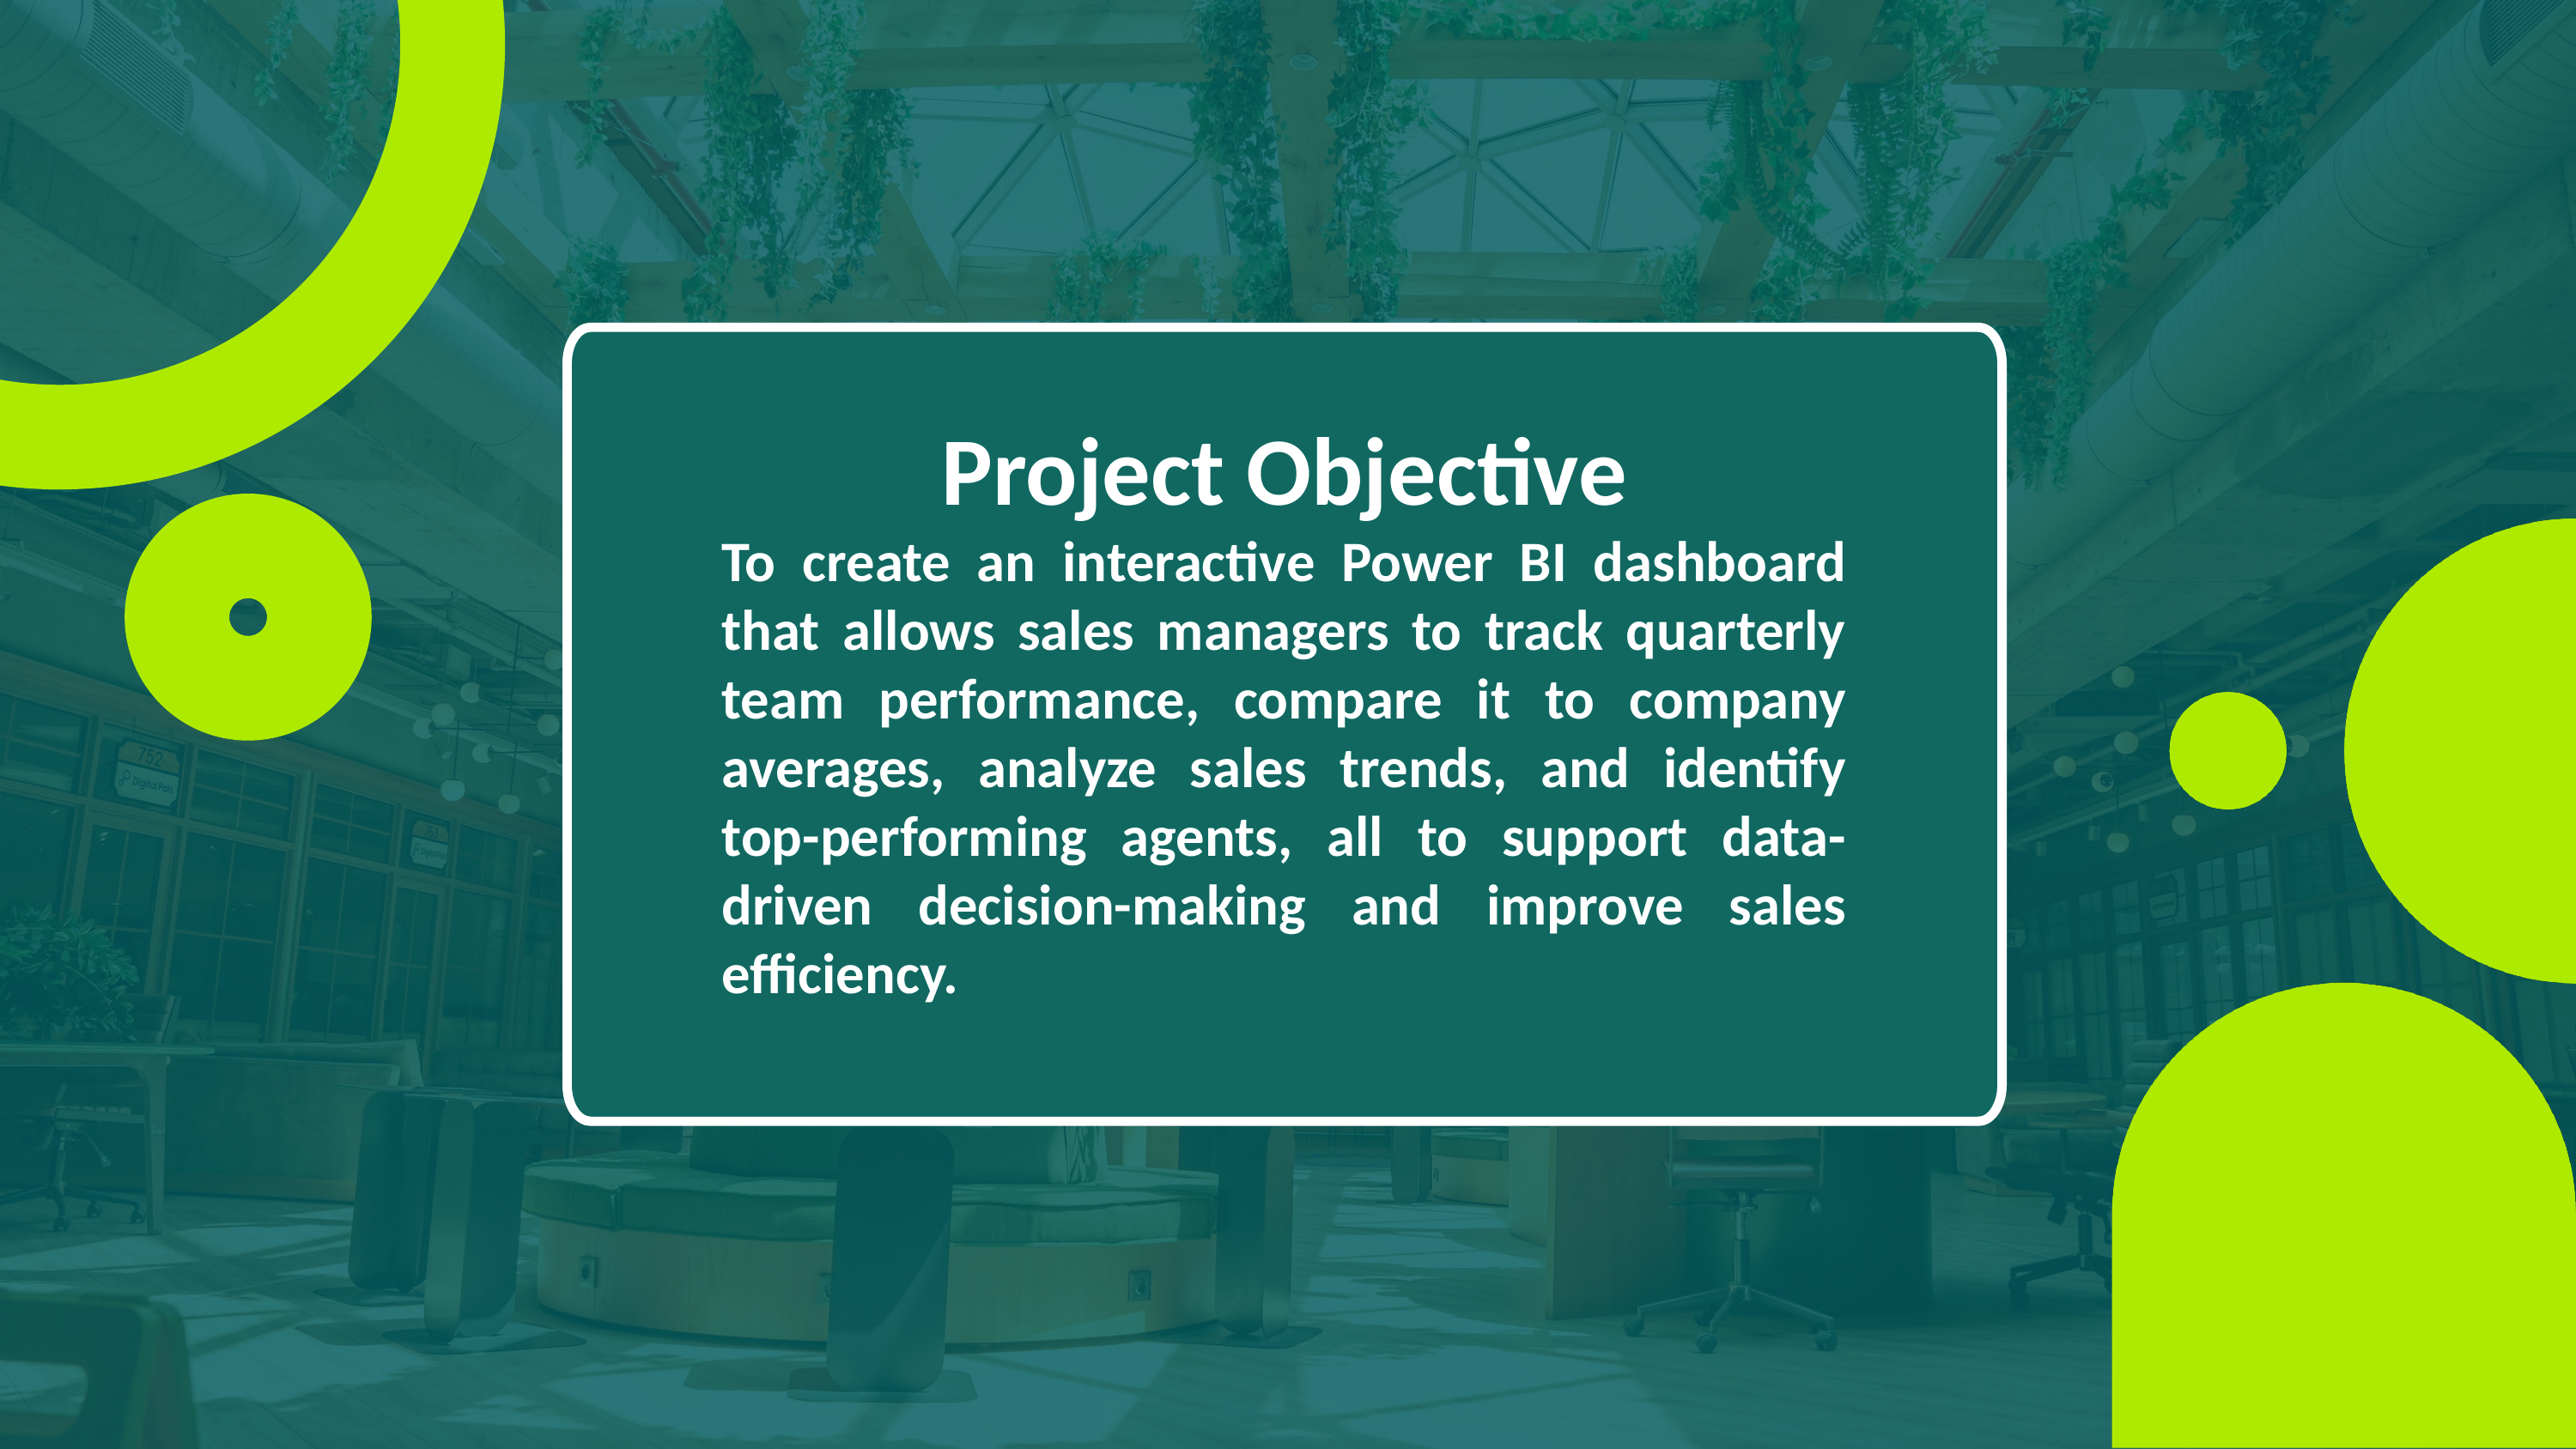

Project Objective
To create an interactive Power BI dashboard that allows sales managers to track quarterly team performance, compare it to company averages, analyze sales trends, and identify top-performing agents, all to support data-driven decision-making and improve sales efficiency.